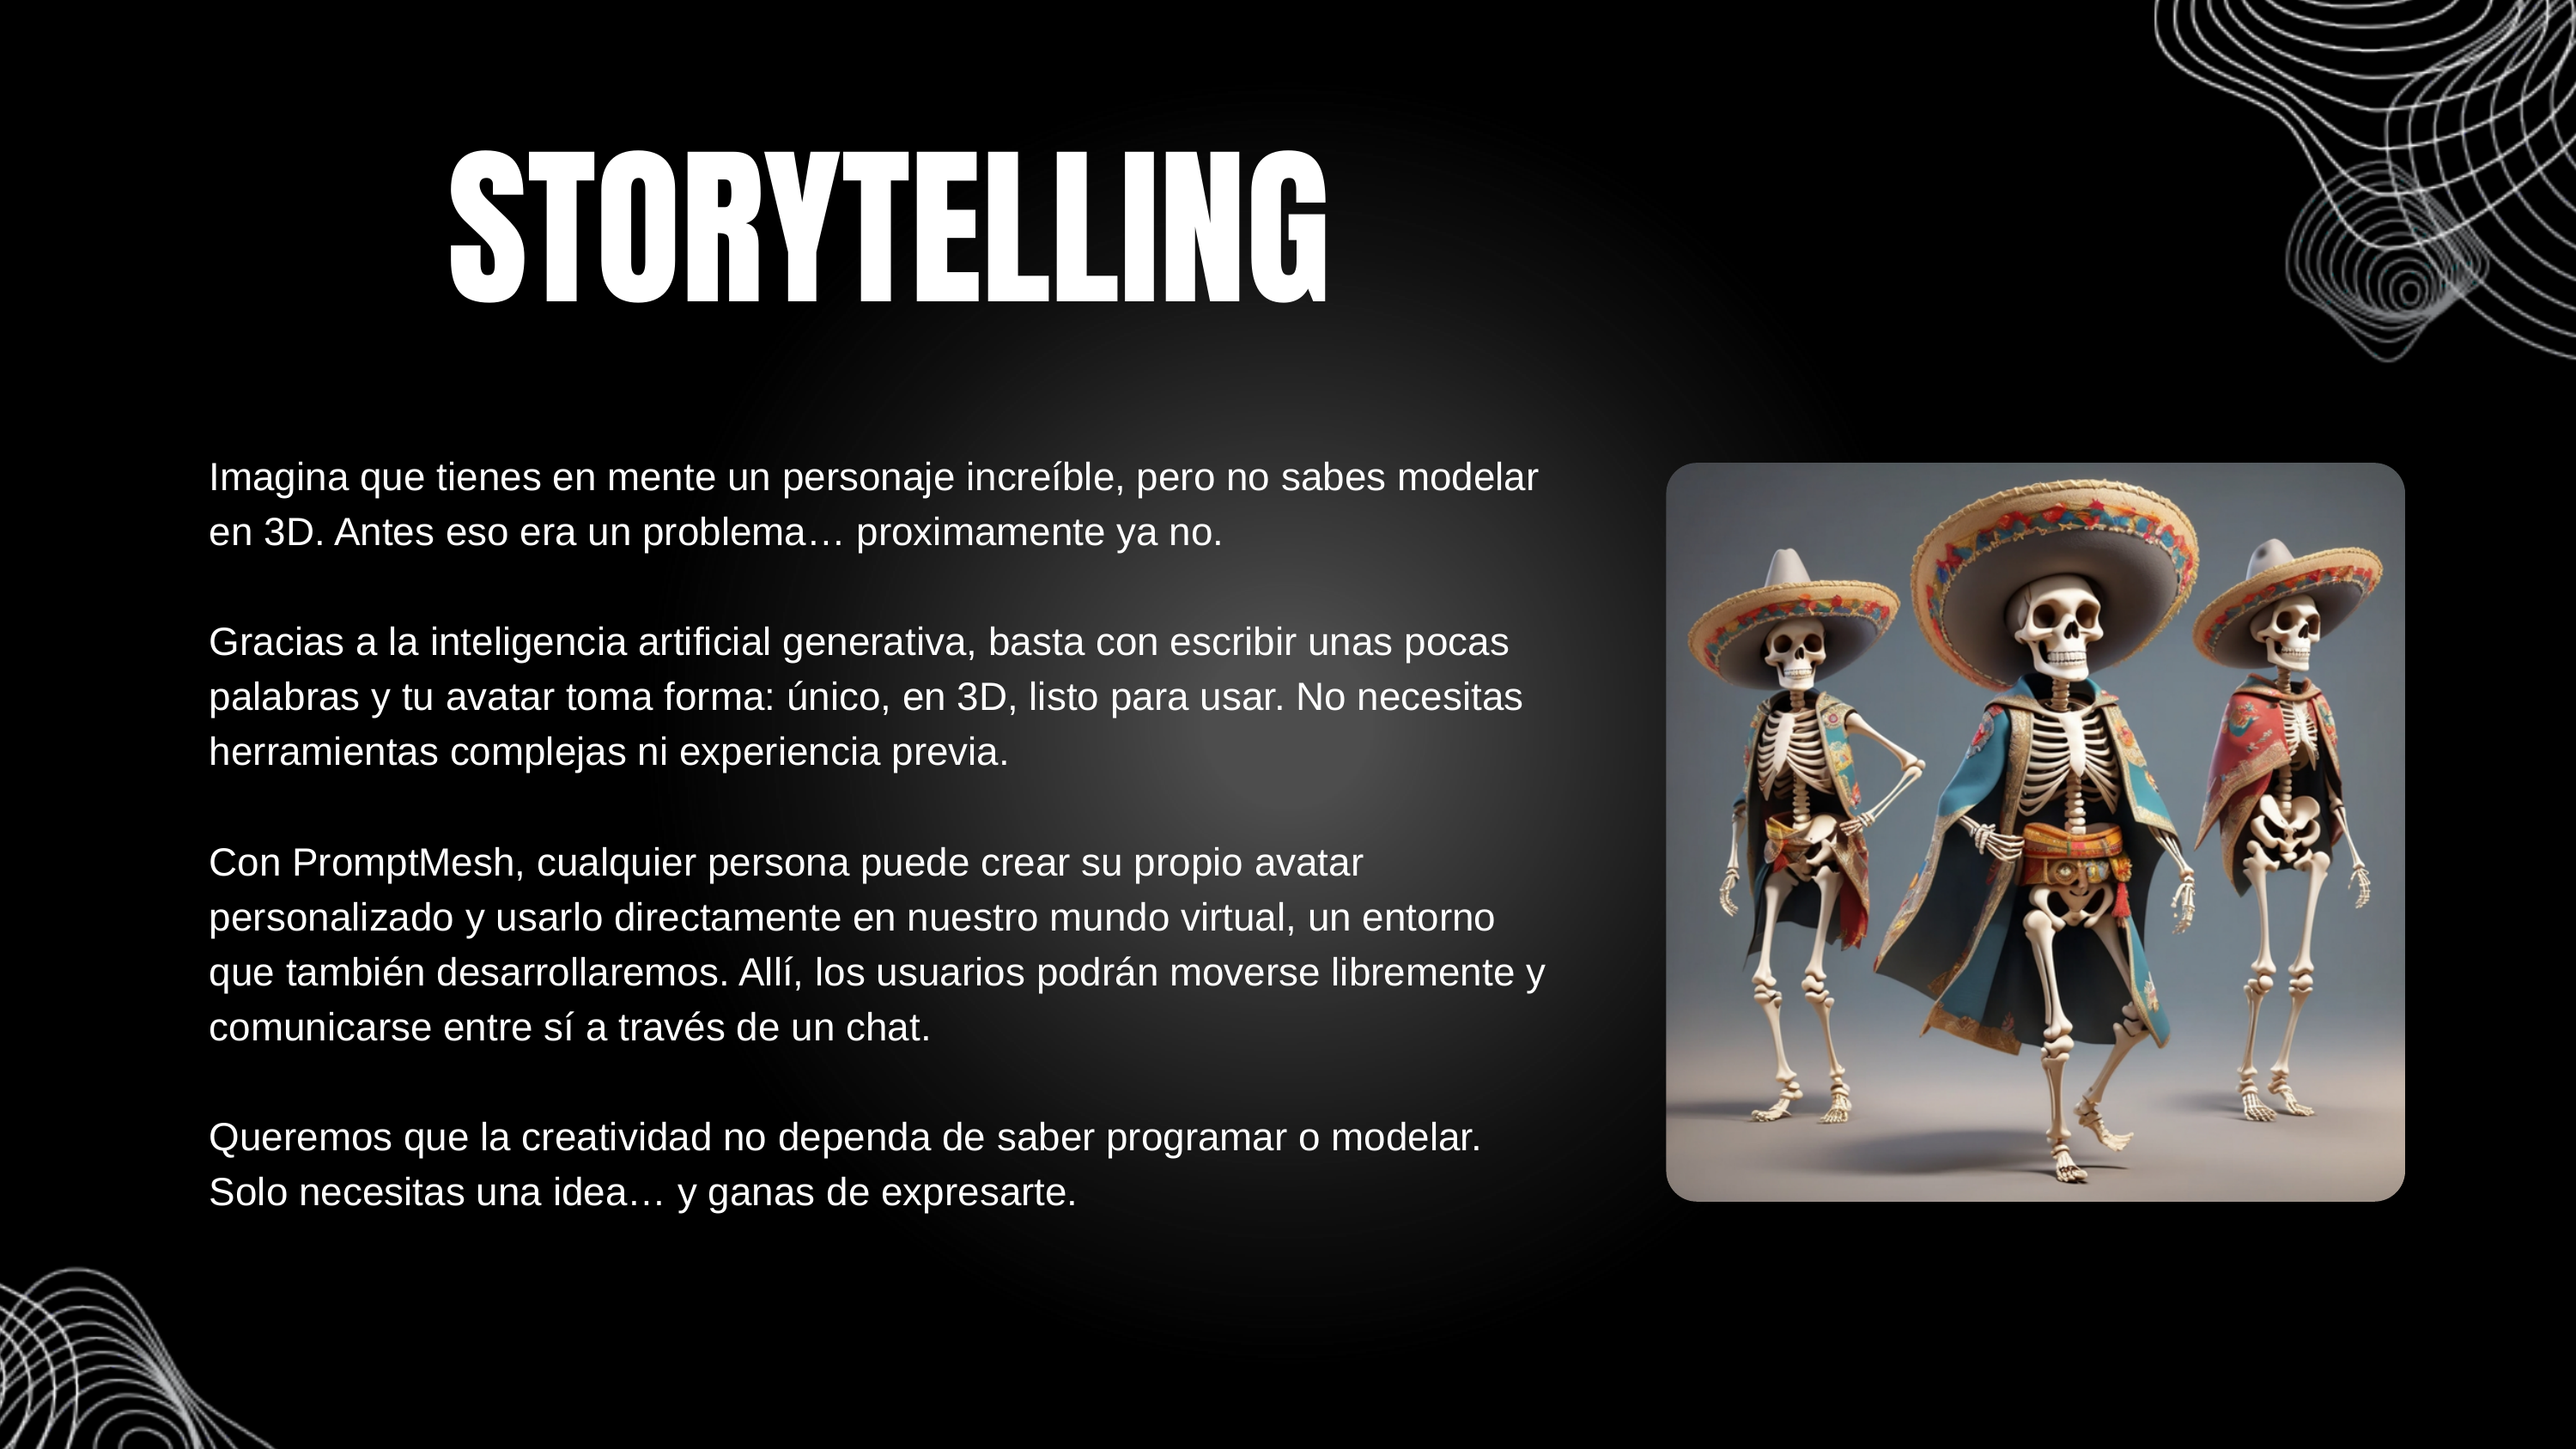

STORYTELLING
Imagina que tienes en mente un personaje increíble, pero no sabes modelar en 3D. Antes eso era un problema… proximamente ya no.

Gracias a la inteligencia artificial generativa, basta con escribir unas pocas palabras y tu avatar toma forma: único, en 3D, listo para usar. No necesitas herramientas complejas ni experiencia previa.

Con PromptMesh, cualquier persona puede crear su propio avatar personalizado y usarlo directamente en nuestro mundo virtual, un entorno que también desarrollaremos. Allí, los usuarios podrán moverse libremente y comunicarse entre sí a través de un chat.

Queremos que la creatividad no dependa de saber programar o modelar. Solo necesitas una idea… y ganas de expresarte.